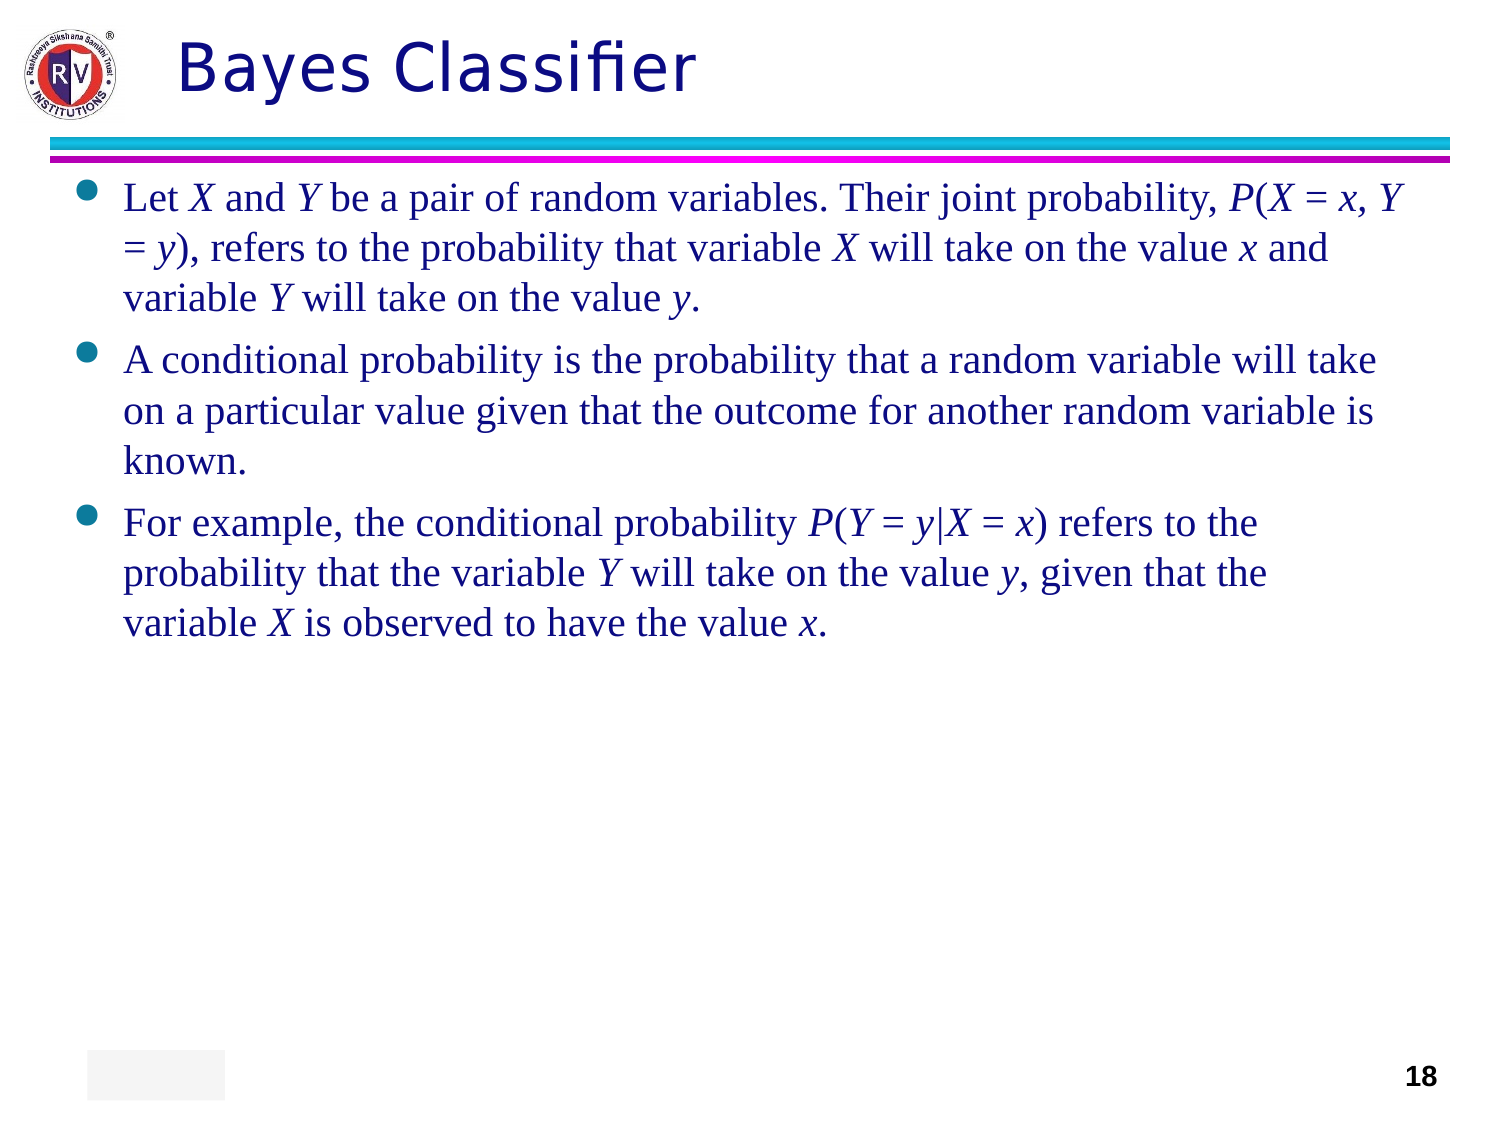

# Bayes Classifier
Let X and Y be a pair of random variables. Their joint probability, P(X = x, Y = y), refers to the probability that variable X will take on the value x and variable Y will take on the value y.
A conditional probability is the probability that a random variable will take on a particular value given that the outcome for another random variable is known.
For example, the conditional probability P(Y = y|X = x) refers to the probability that the variable Y will take on the value y, given that the variable X is observed to have the value x.